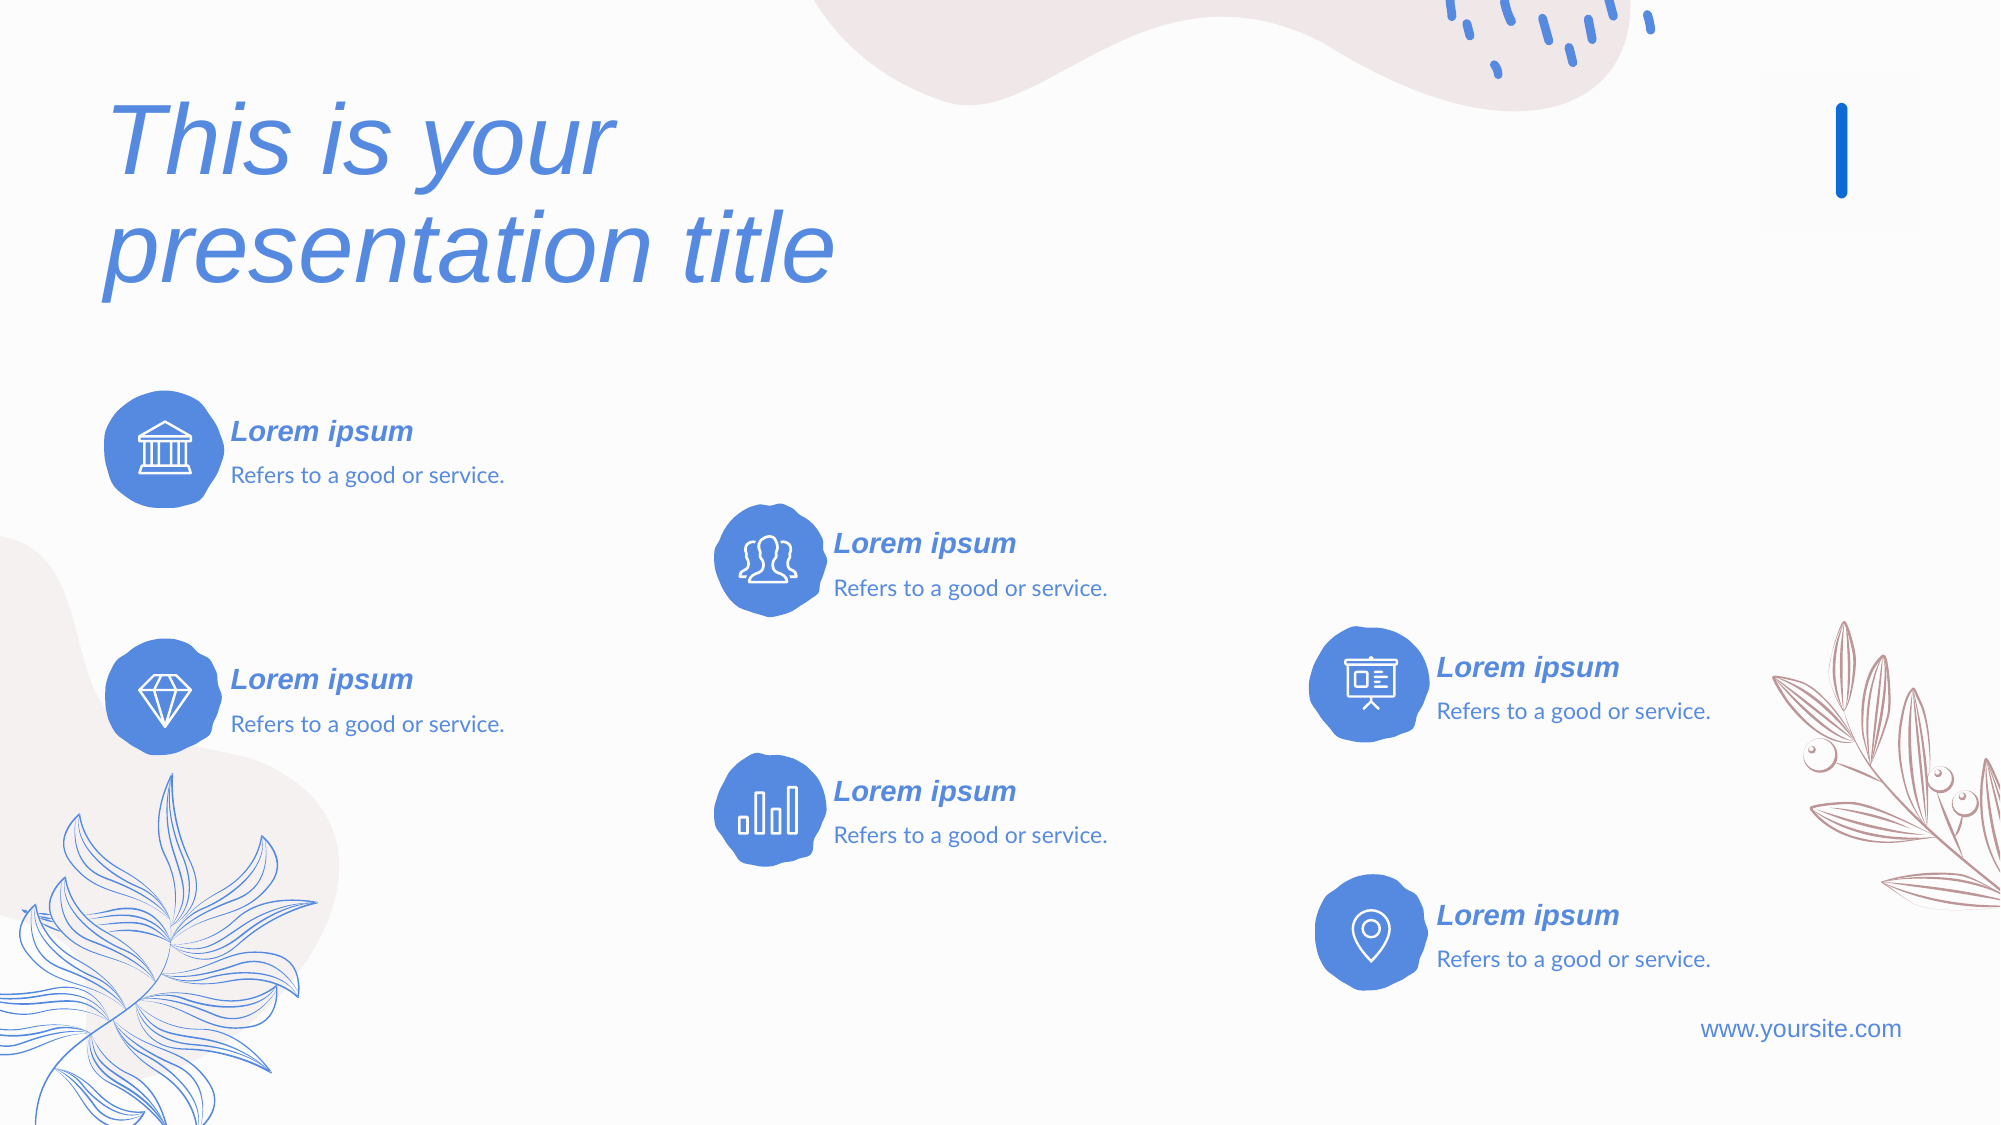

This is your
presentation title

Lorem ipsum

Refers to a good or service.

Lorem ipsum

Refers to a good or service.

Lorem ipsum

Lorem ipsum

Refers to a good or service.
Refers to a good or service.

Lorem ipsum

Refers to a good or service.

Lorem ipsum

Refers to a good or service.